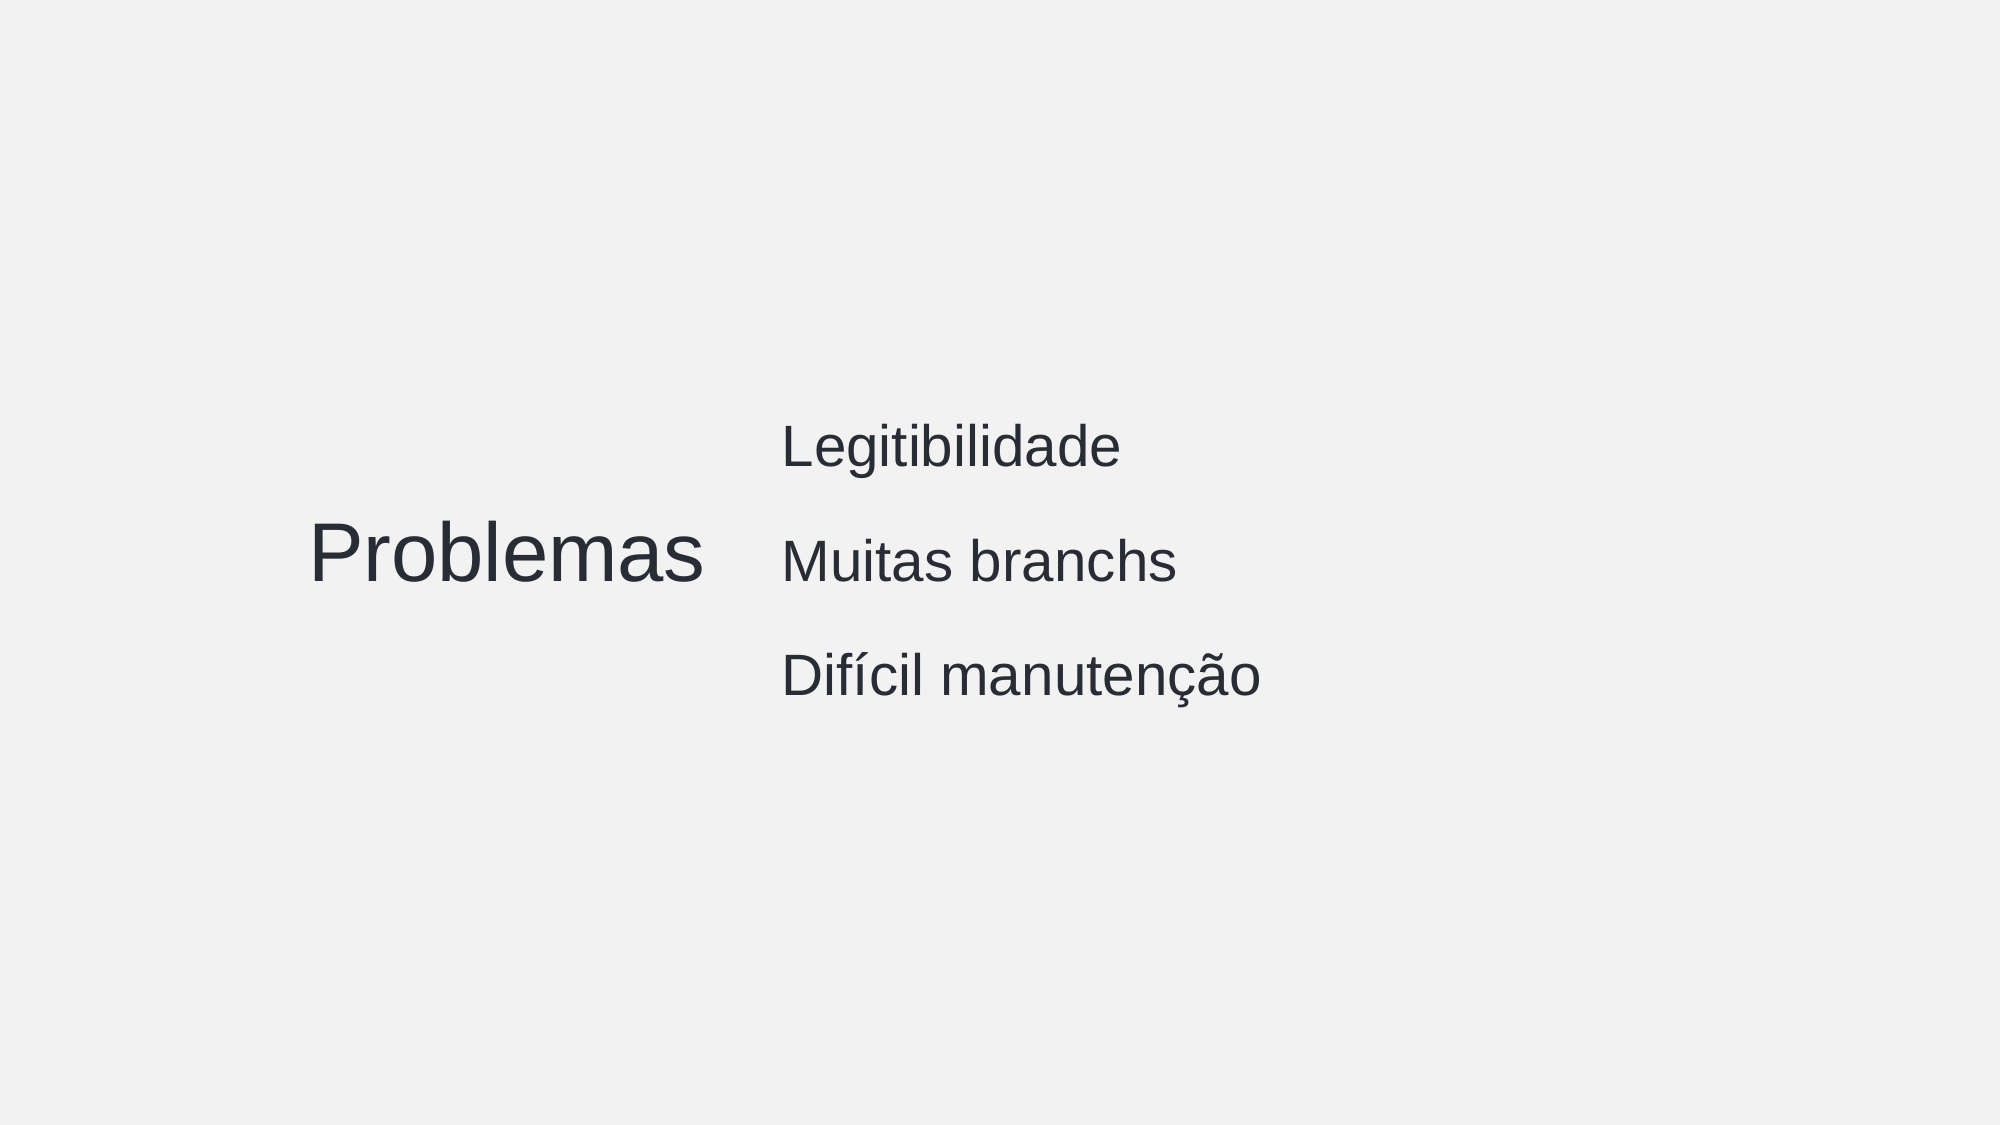

Legitibilidade
Muitas branchs
Difícil manutenção
# Problemas